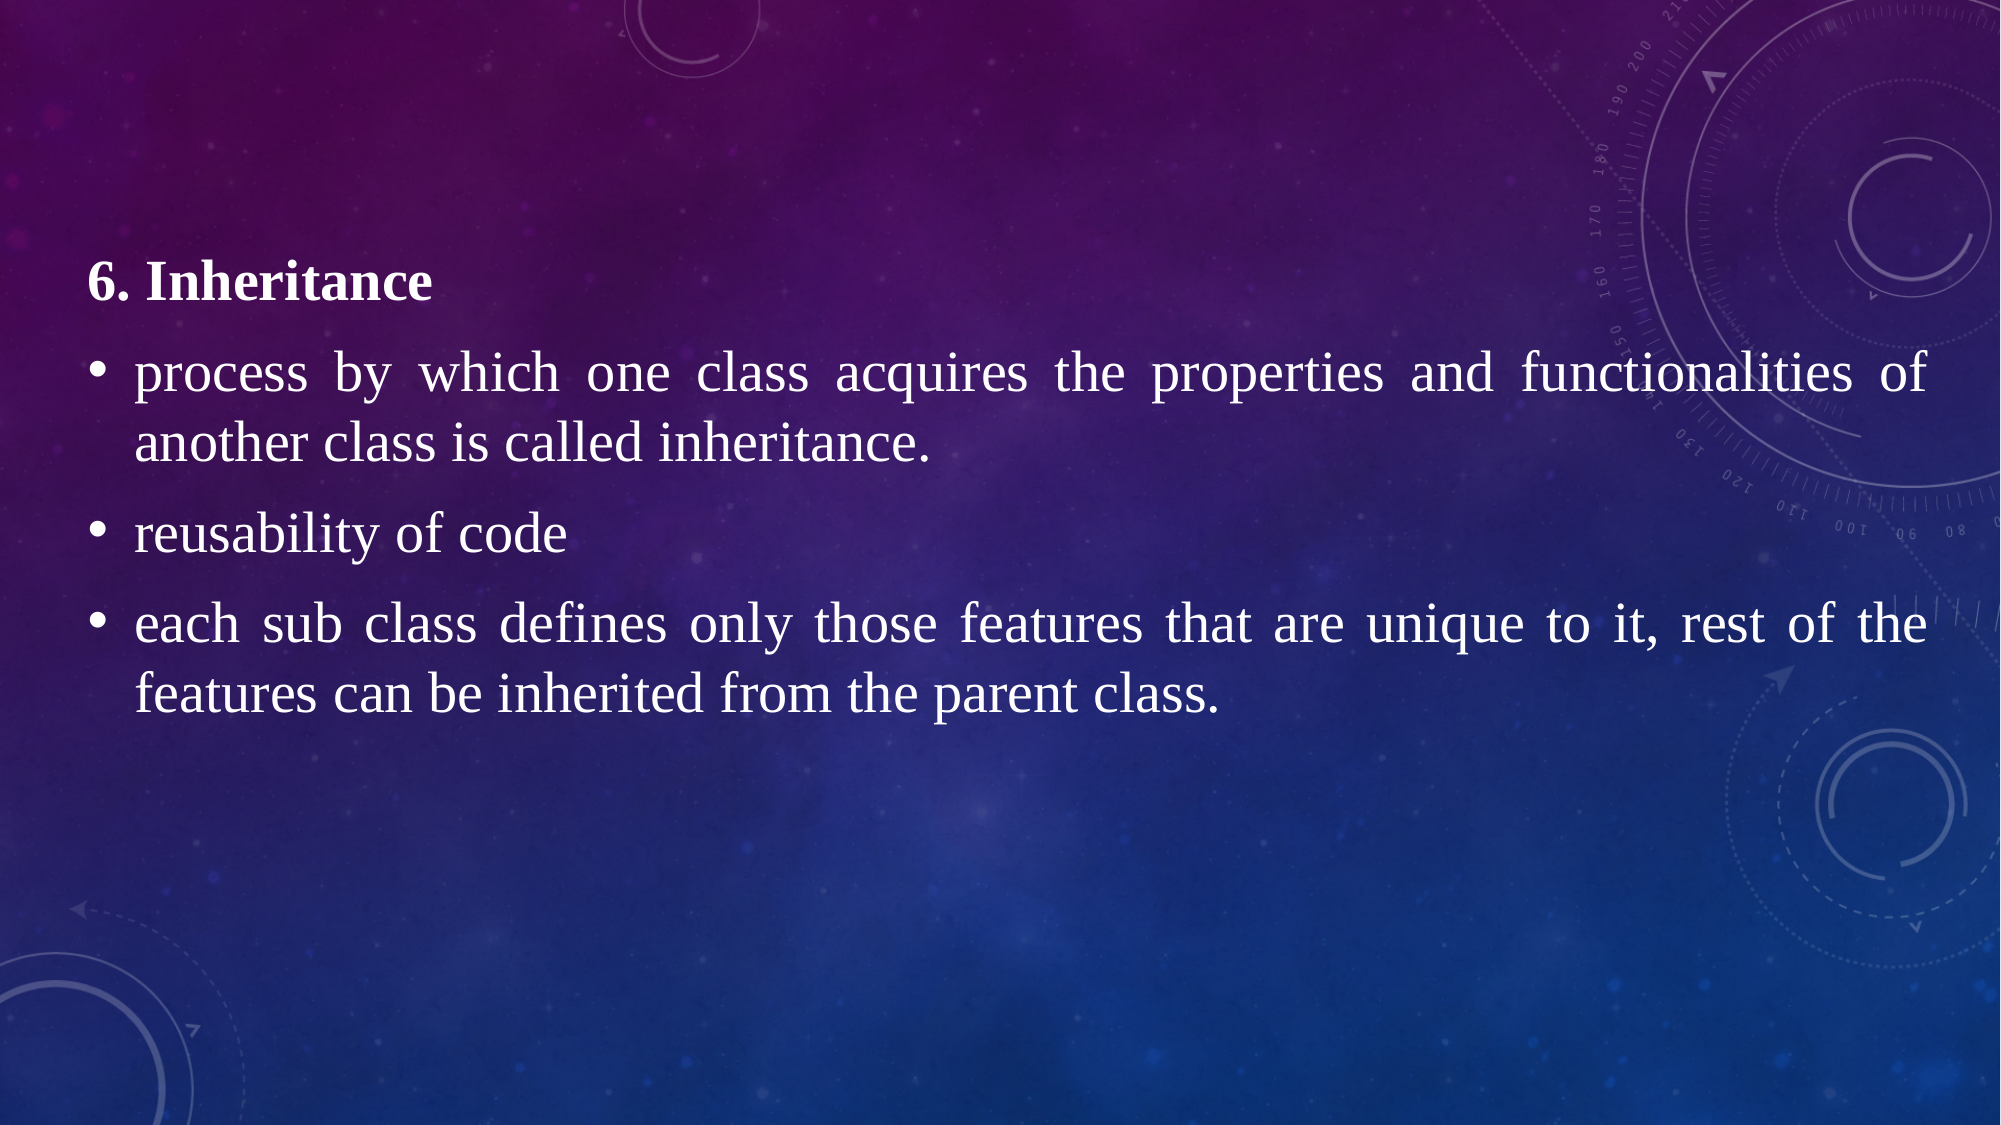

6. Inheritance
process by which one class acquires the properties and functionalities of another class is called inheritance.
reusability of code
each sub class defines only those features that are unique to it, rest of the features can be inherited from the parent class.